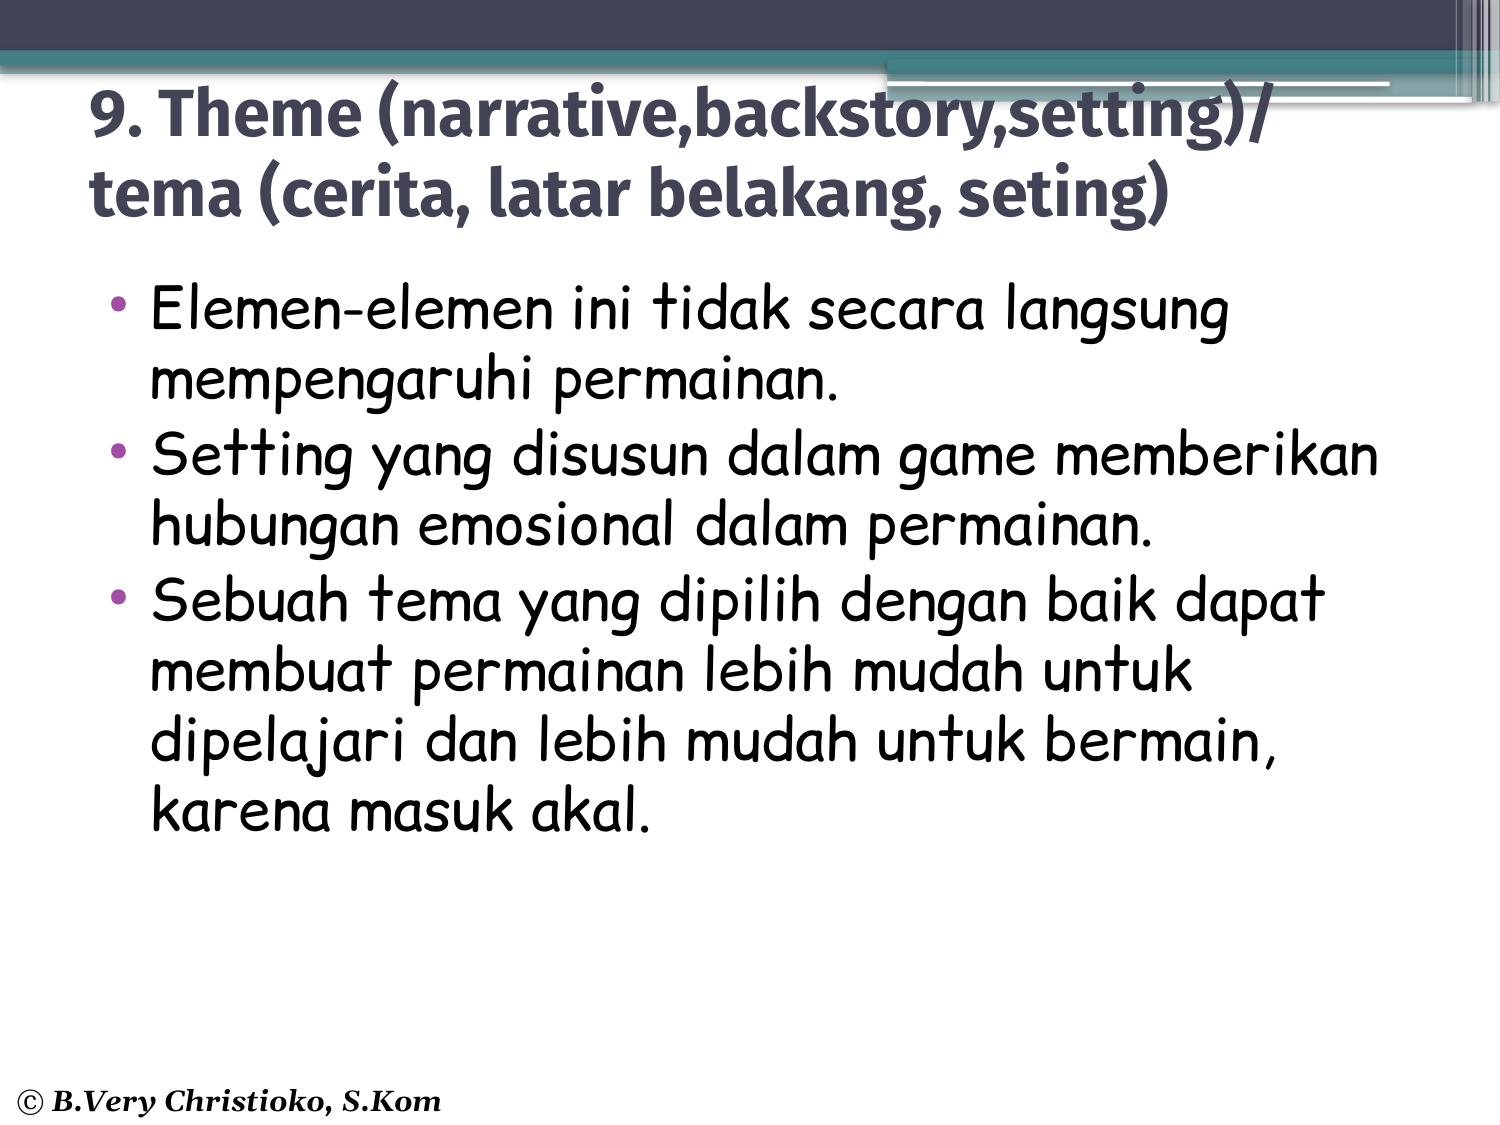

# 9. Theme (narrative,backstory,setting)/ tema (cerita, latar belakang, seting)
Elemen-elemen ini tidak secara langsung mempengaruhi permainan.
Setting yang disusun dalam game memberikan hubungan emosional dalam permainan.
Sebuah tema yang dipilih dengan baik dapat membuat permainan lebih mudah untuk dipelajari dan lebih mudah untuk bermain, karena masuk akal.
© B.Very Christioko, S.Kom